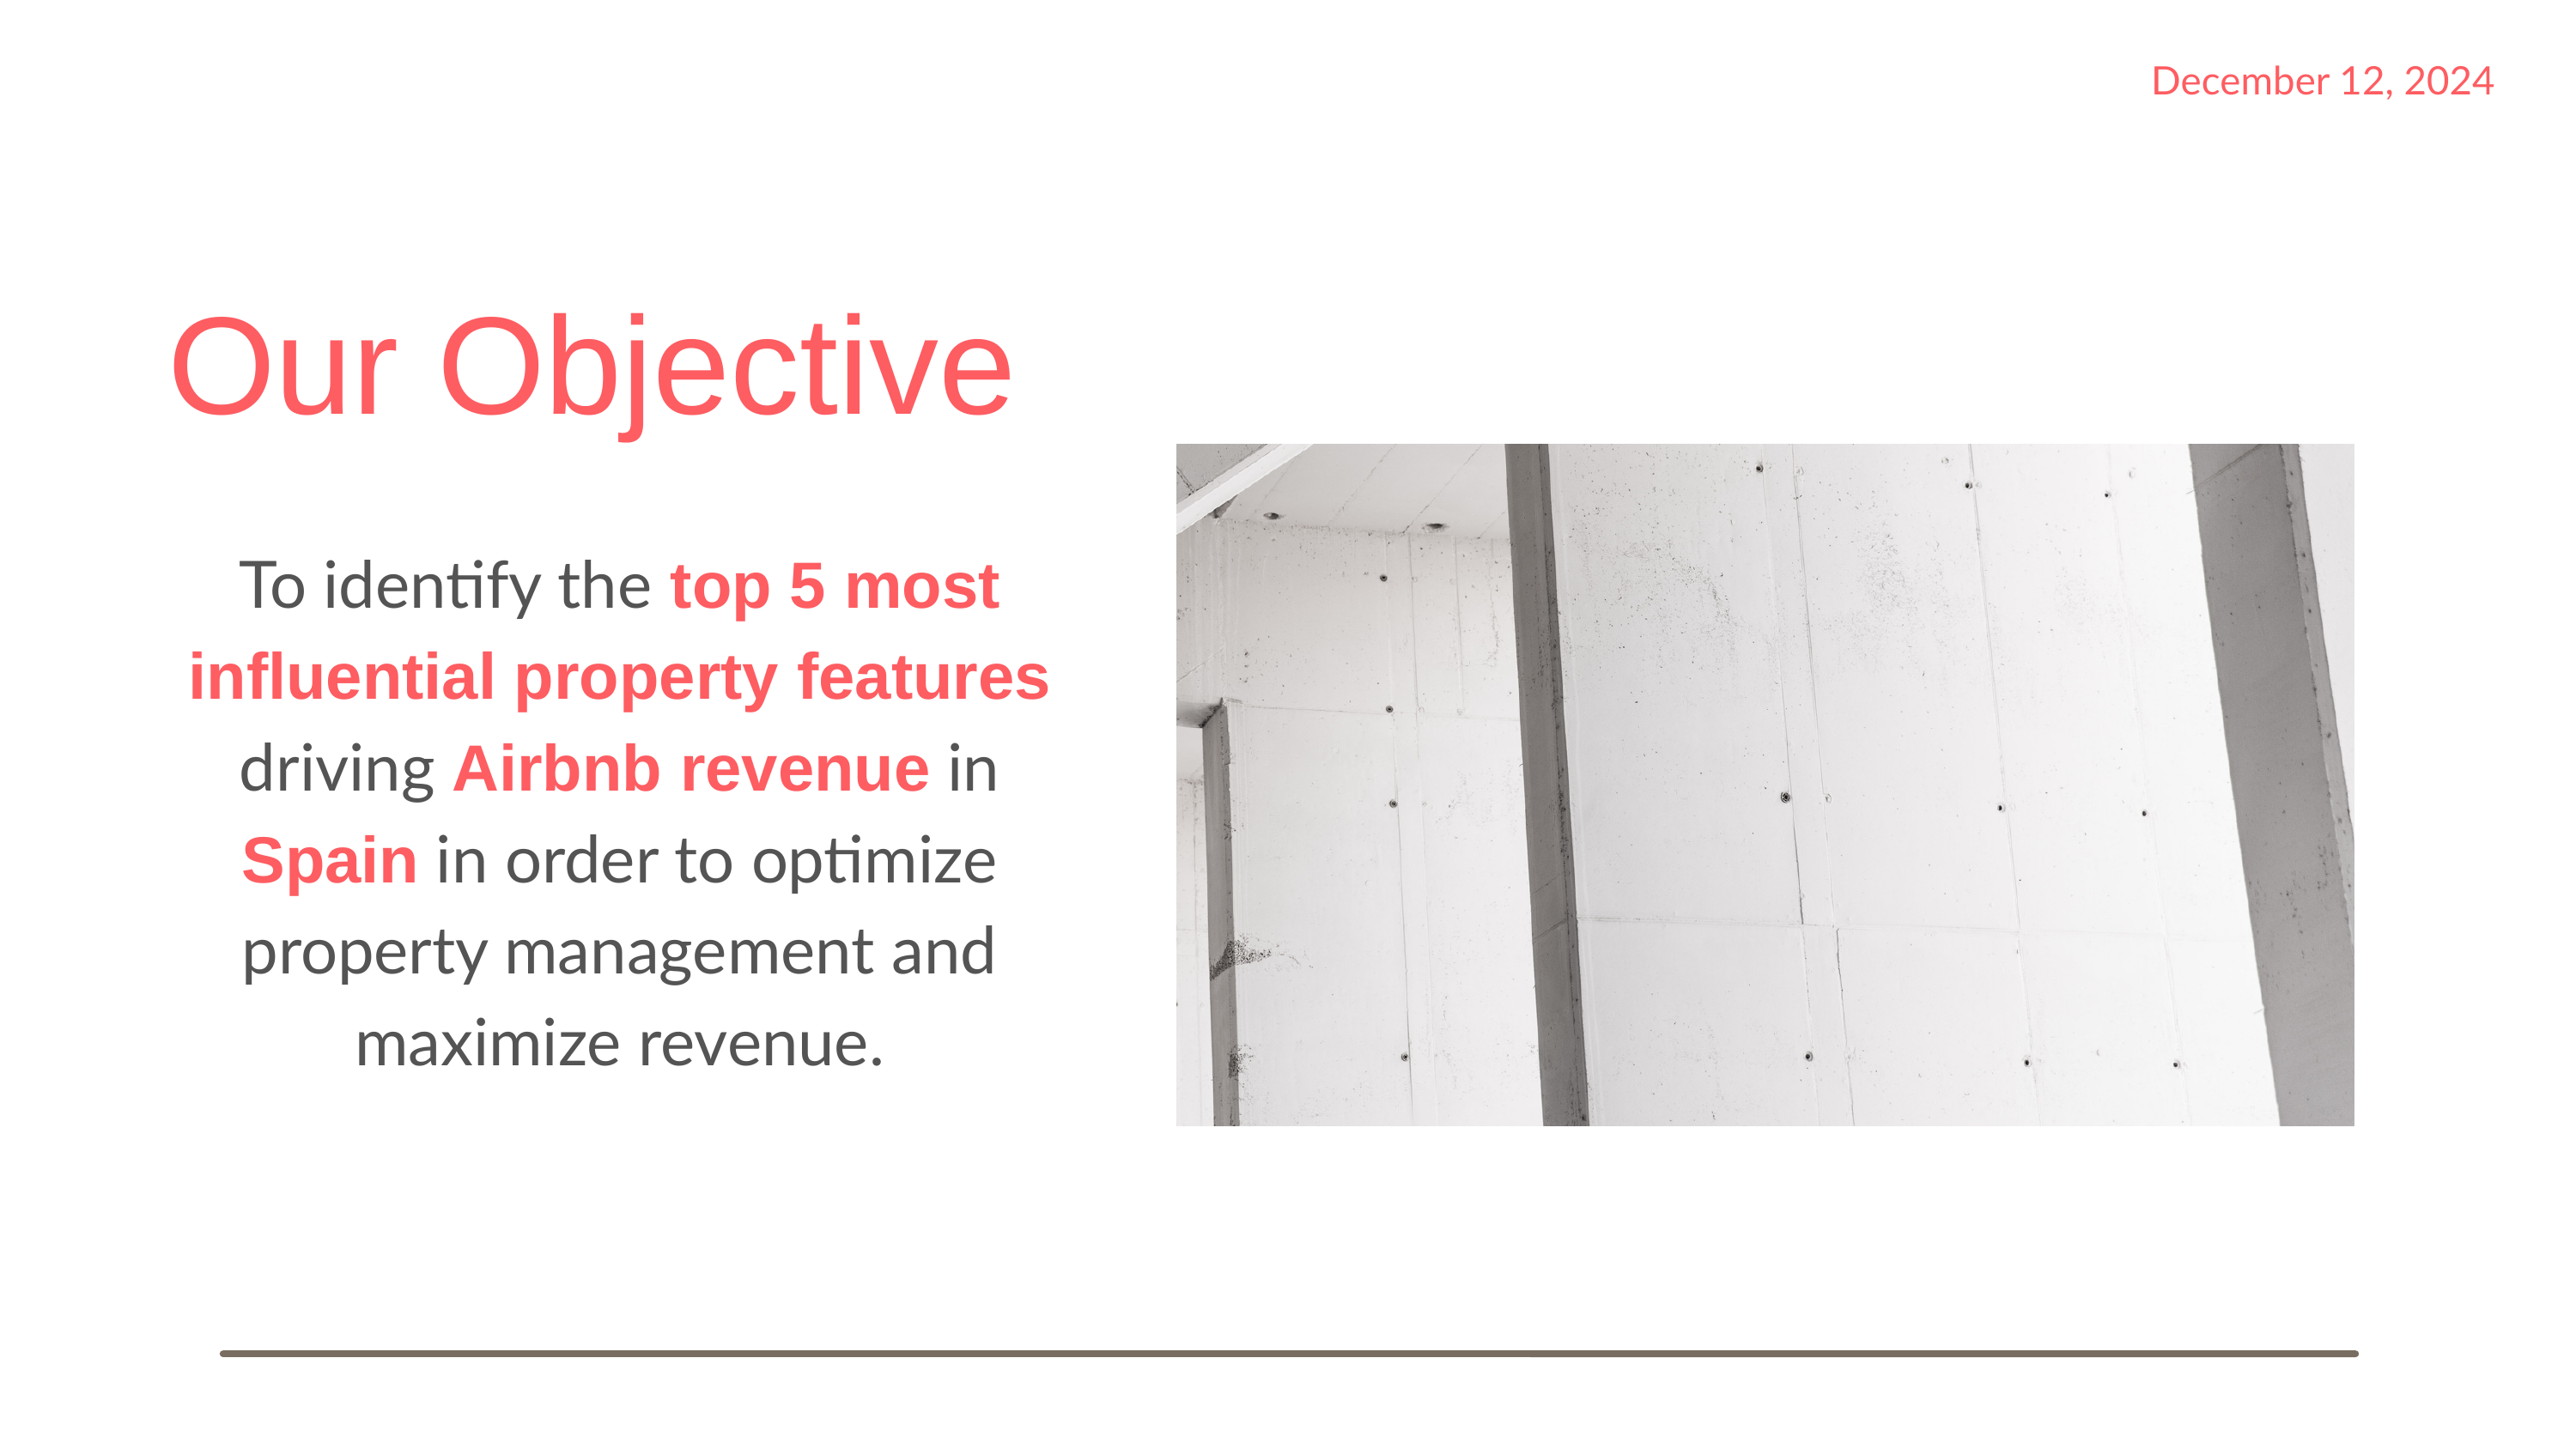

December 12, 2024
Our Objective

To identify the top 5 most influential property features driving Airbnb revenue in Spain in order to optimize property management and maximize revenue.